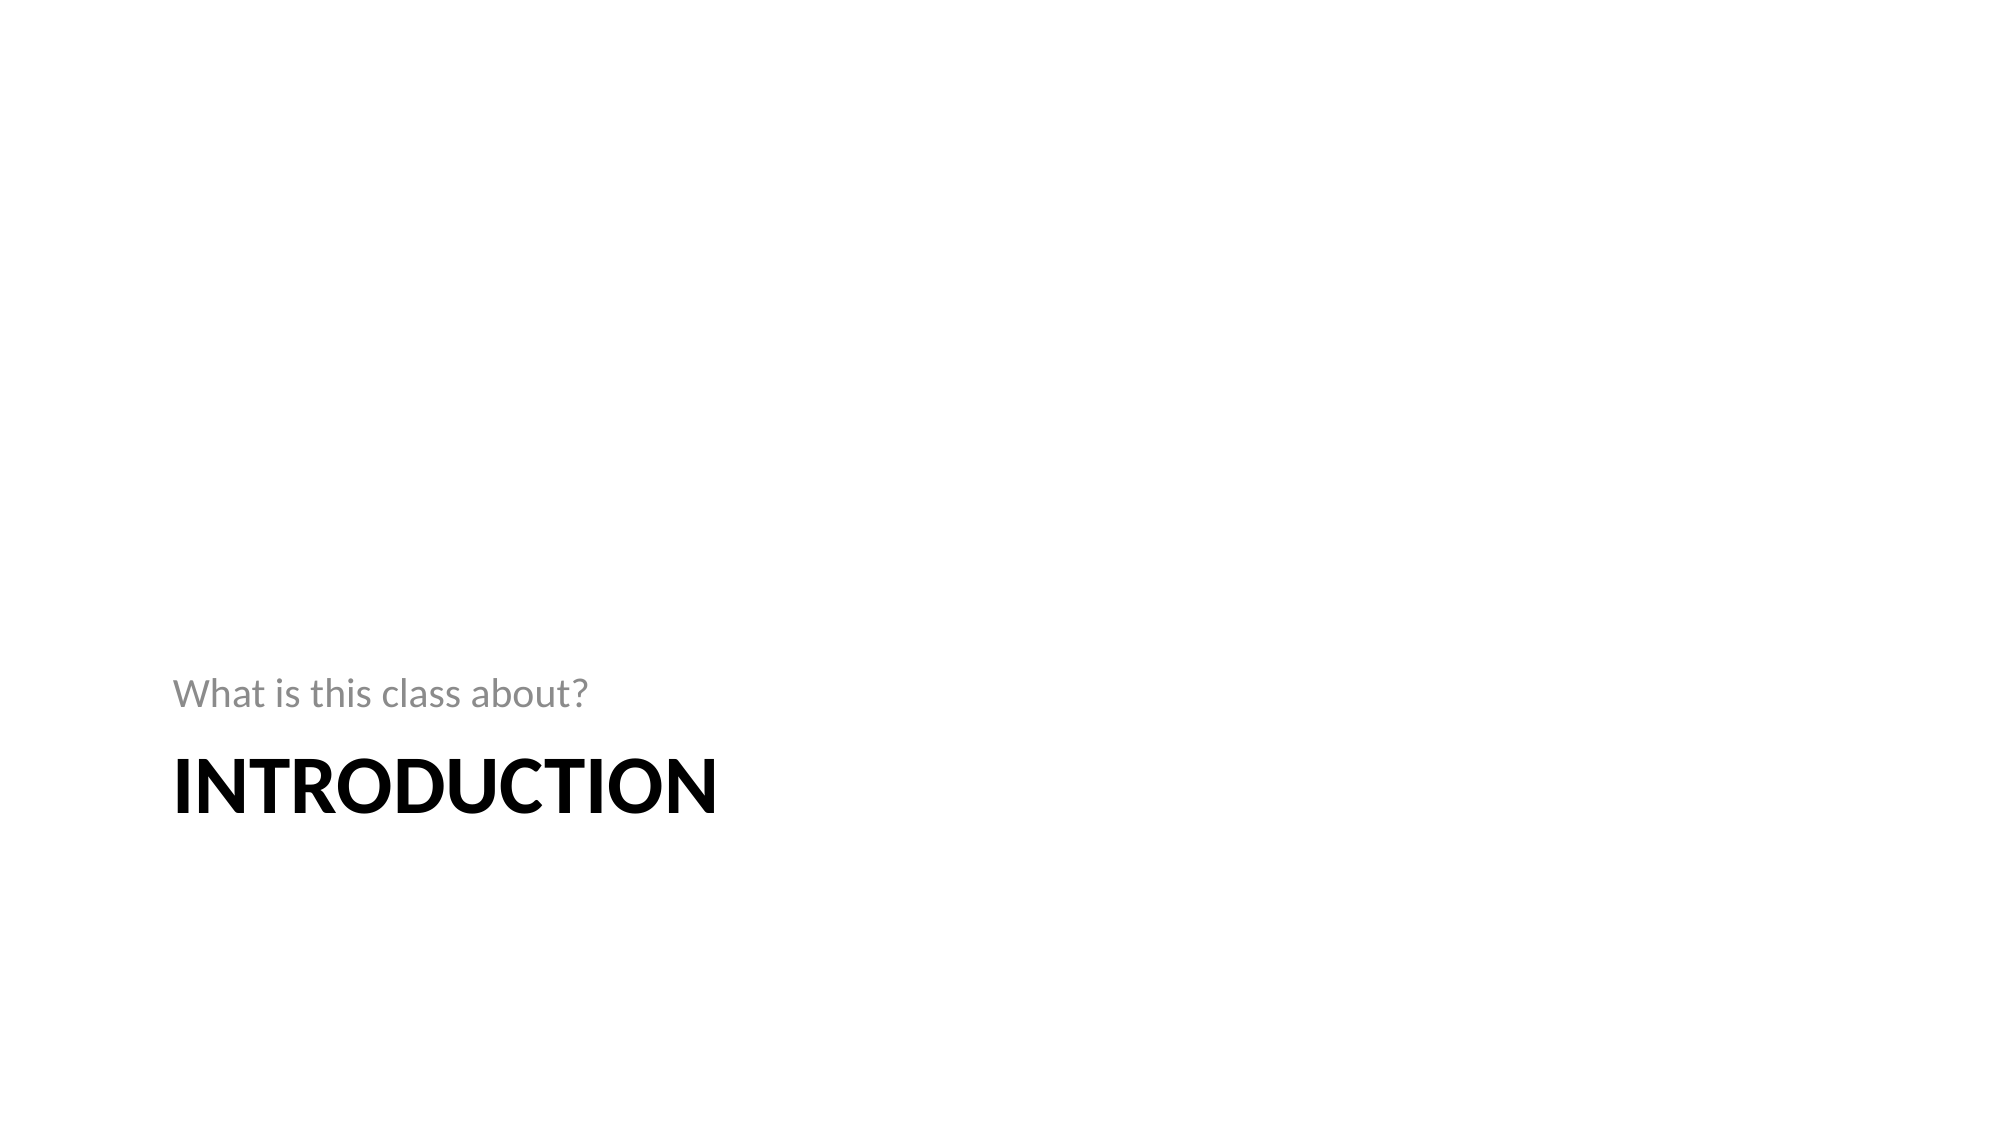

What is this class about?
# Introduction